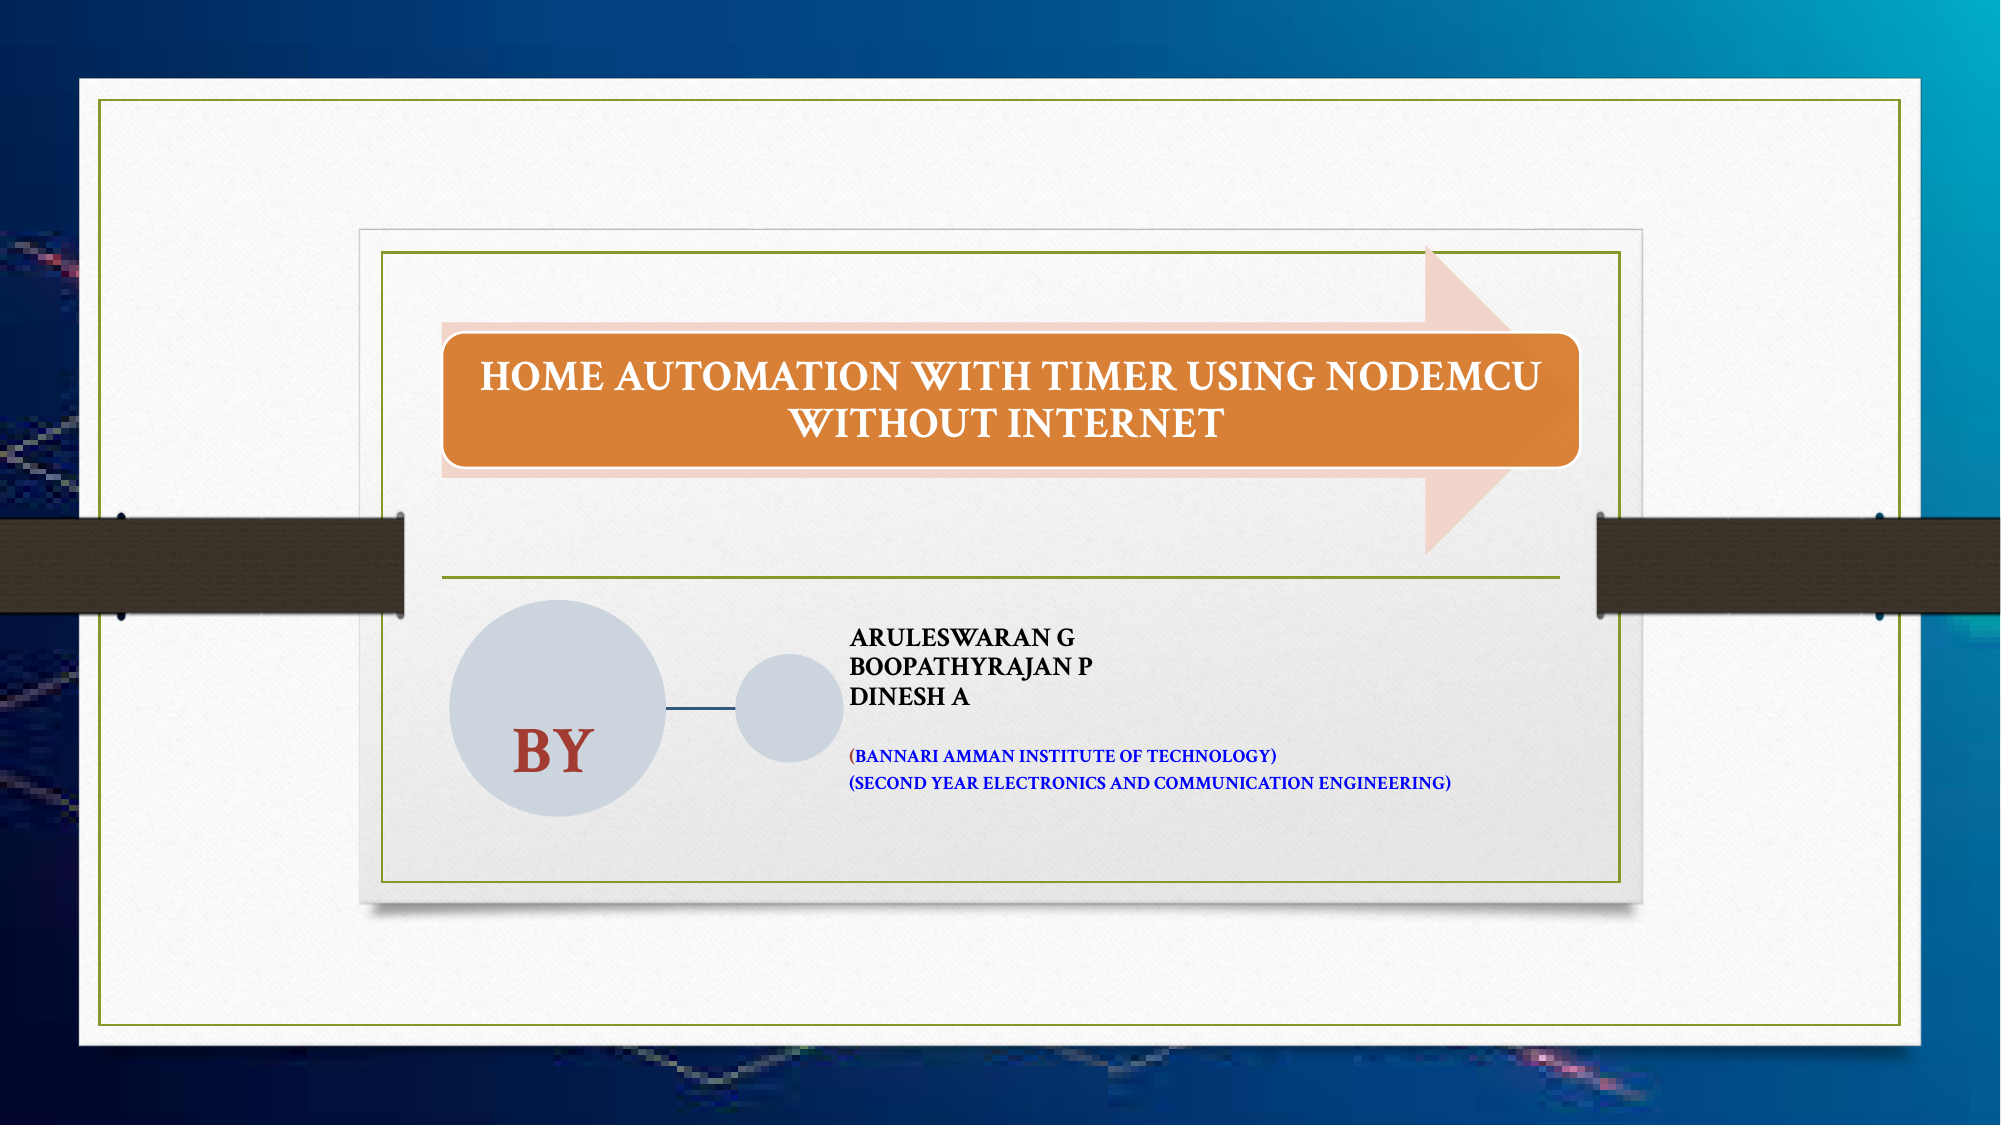

HOME AUTOMATION WITH TIMER USING NODEMCU WITHOUT INTERNET

ARULESWARAN G
BOOPATHYRAJAN P
DINESH A

(BANNARI AMMAN INSTITUTE OF TECHNOLOGY)
(SECOND YEAR ELECTRONICS AND COMMUNICATION ENGINEERING)

BY